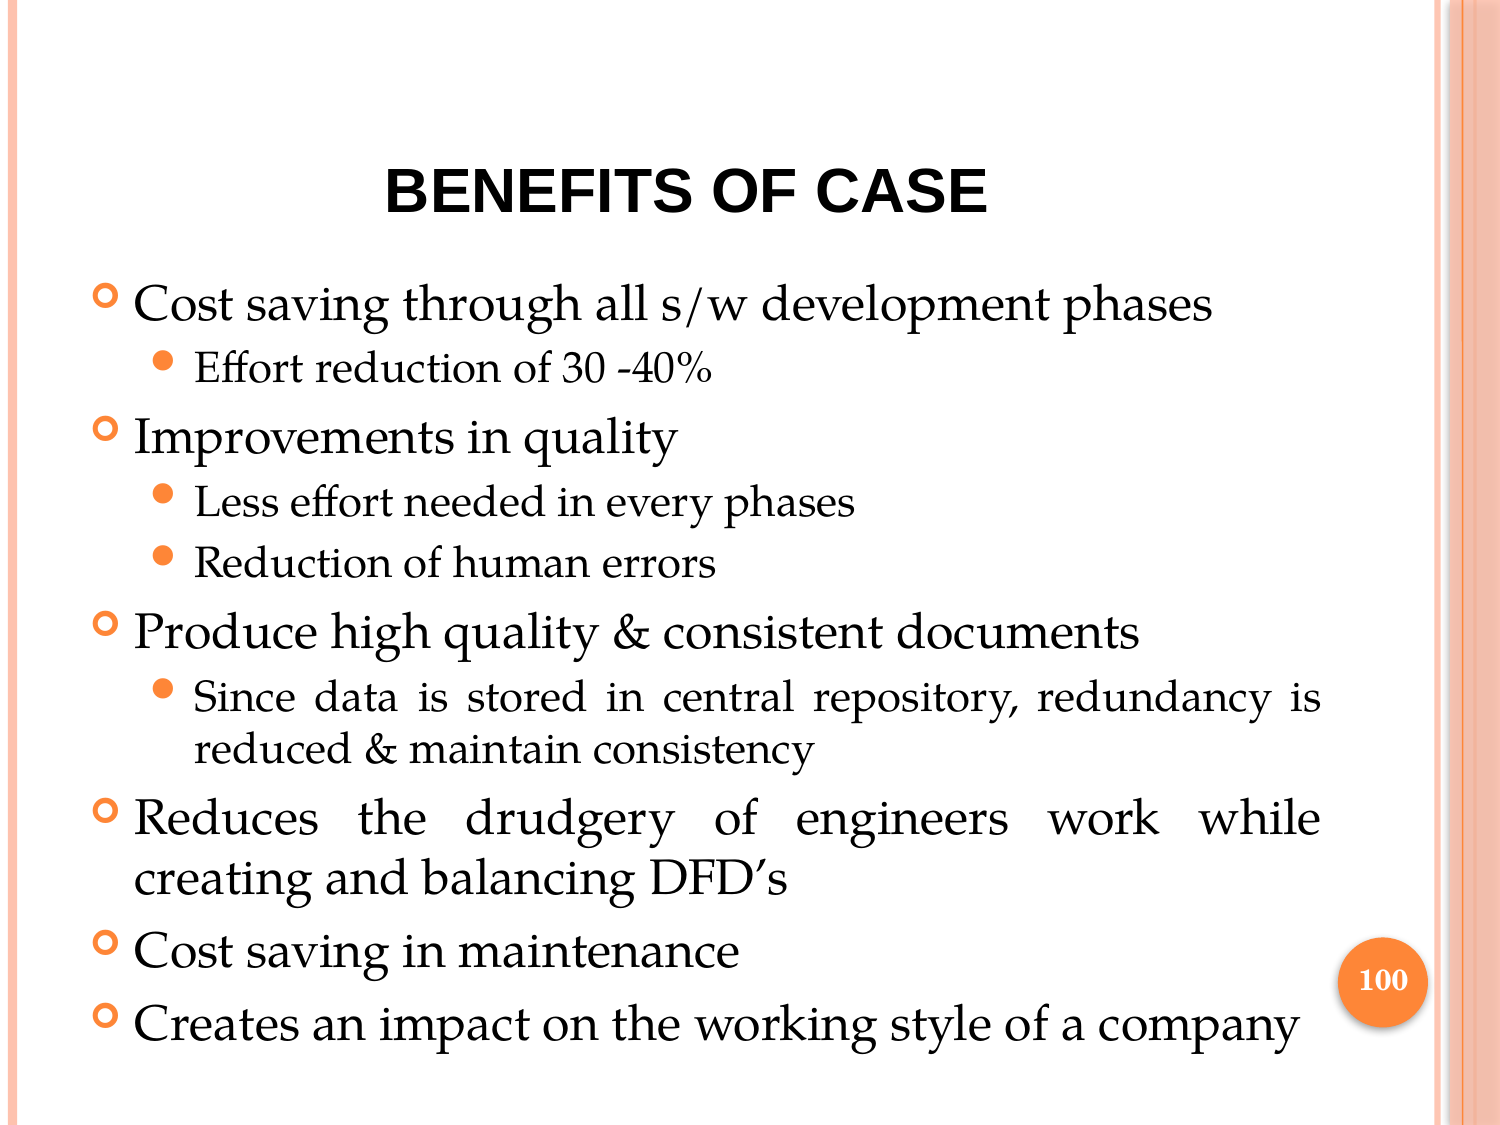

# Benefits of CASE
Cost saving through all s/w development phases
Effort reduction of 30 -40%
Improvements in quality
Less effort needed in every phases
Reduction of human errors
Produce high quality & consistent documents
Since data is stored in central repository, redundancy is reduced & maintain consistency
Reduces the drudgery of engineers work while creating and balancing DFD’s
Cost saving in maintenance
Creates an impact on the working style of a company

100